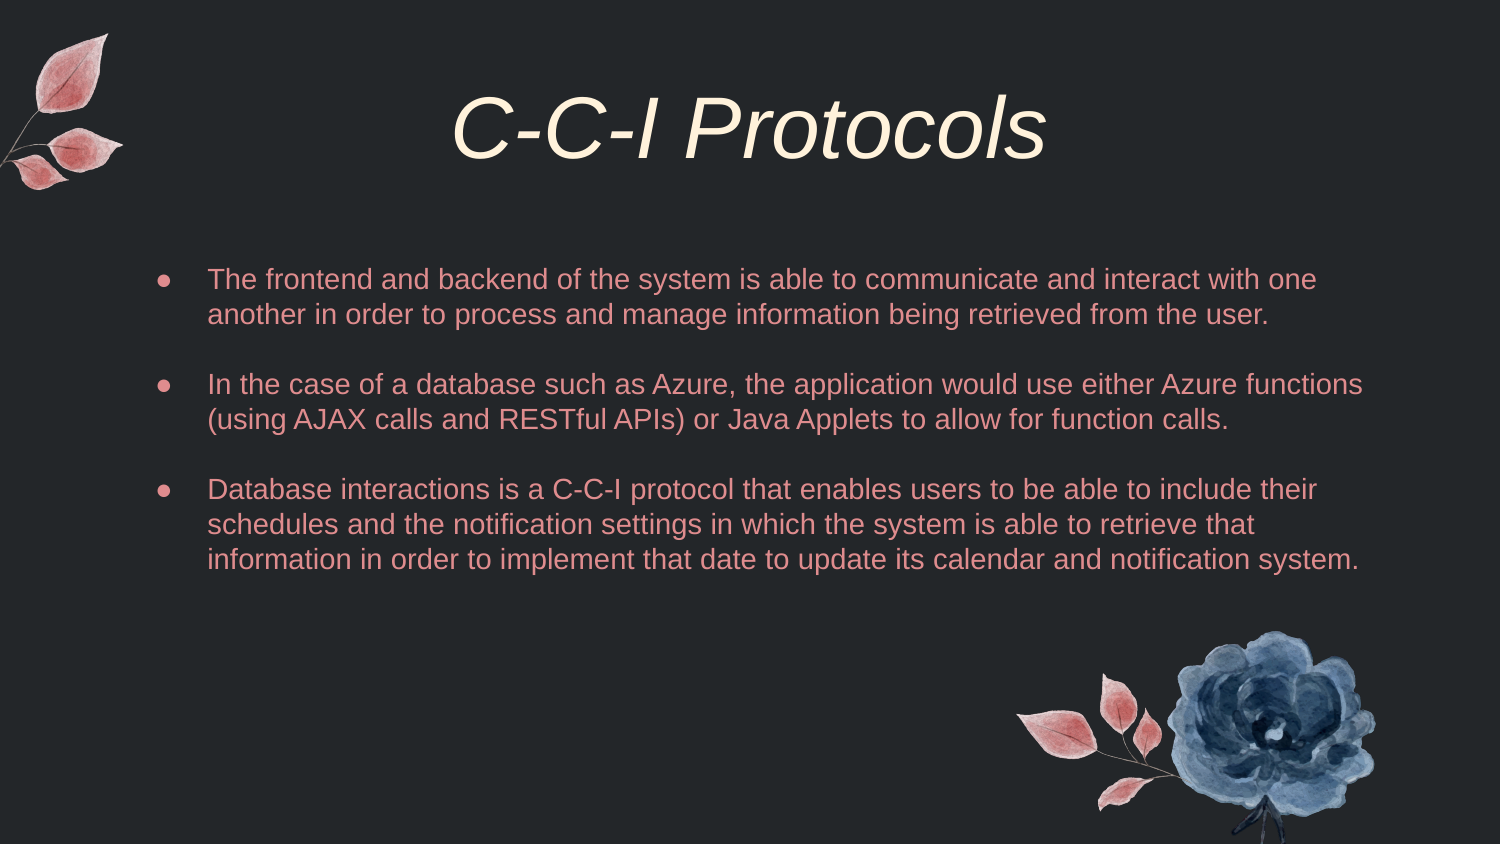

# C-C-I Protocols
The frontend and backend of the system is able to communicate and interact with one another in order to process and manage information being retrieved from the user.

In the case of a database such as Azure, the application would use either Azure functions (using AJAX calls and RESTful APIs) or Java Applets to allow for function calls.

Database interactions is a C-C-I protocol that enables users to be able to include their schedules and the notification settings in which the system is able to retrieve that information in order to implement that date to update its calendar and notification system.